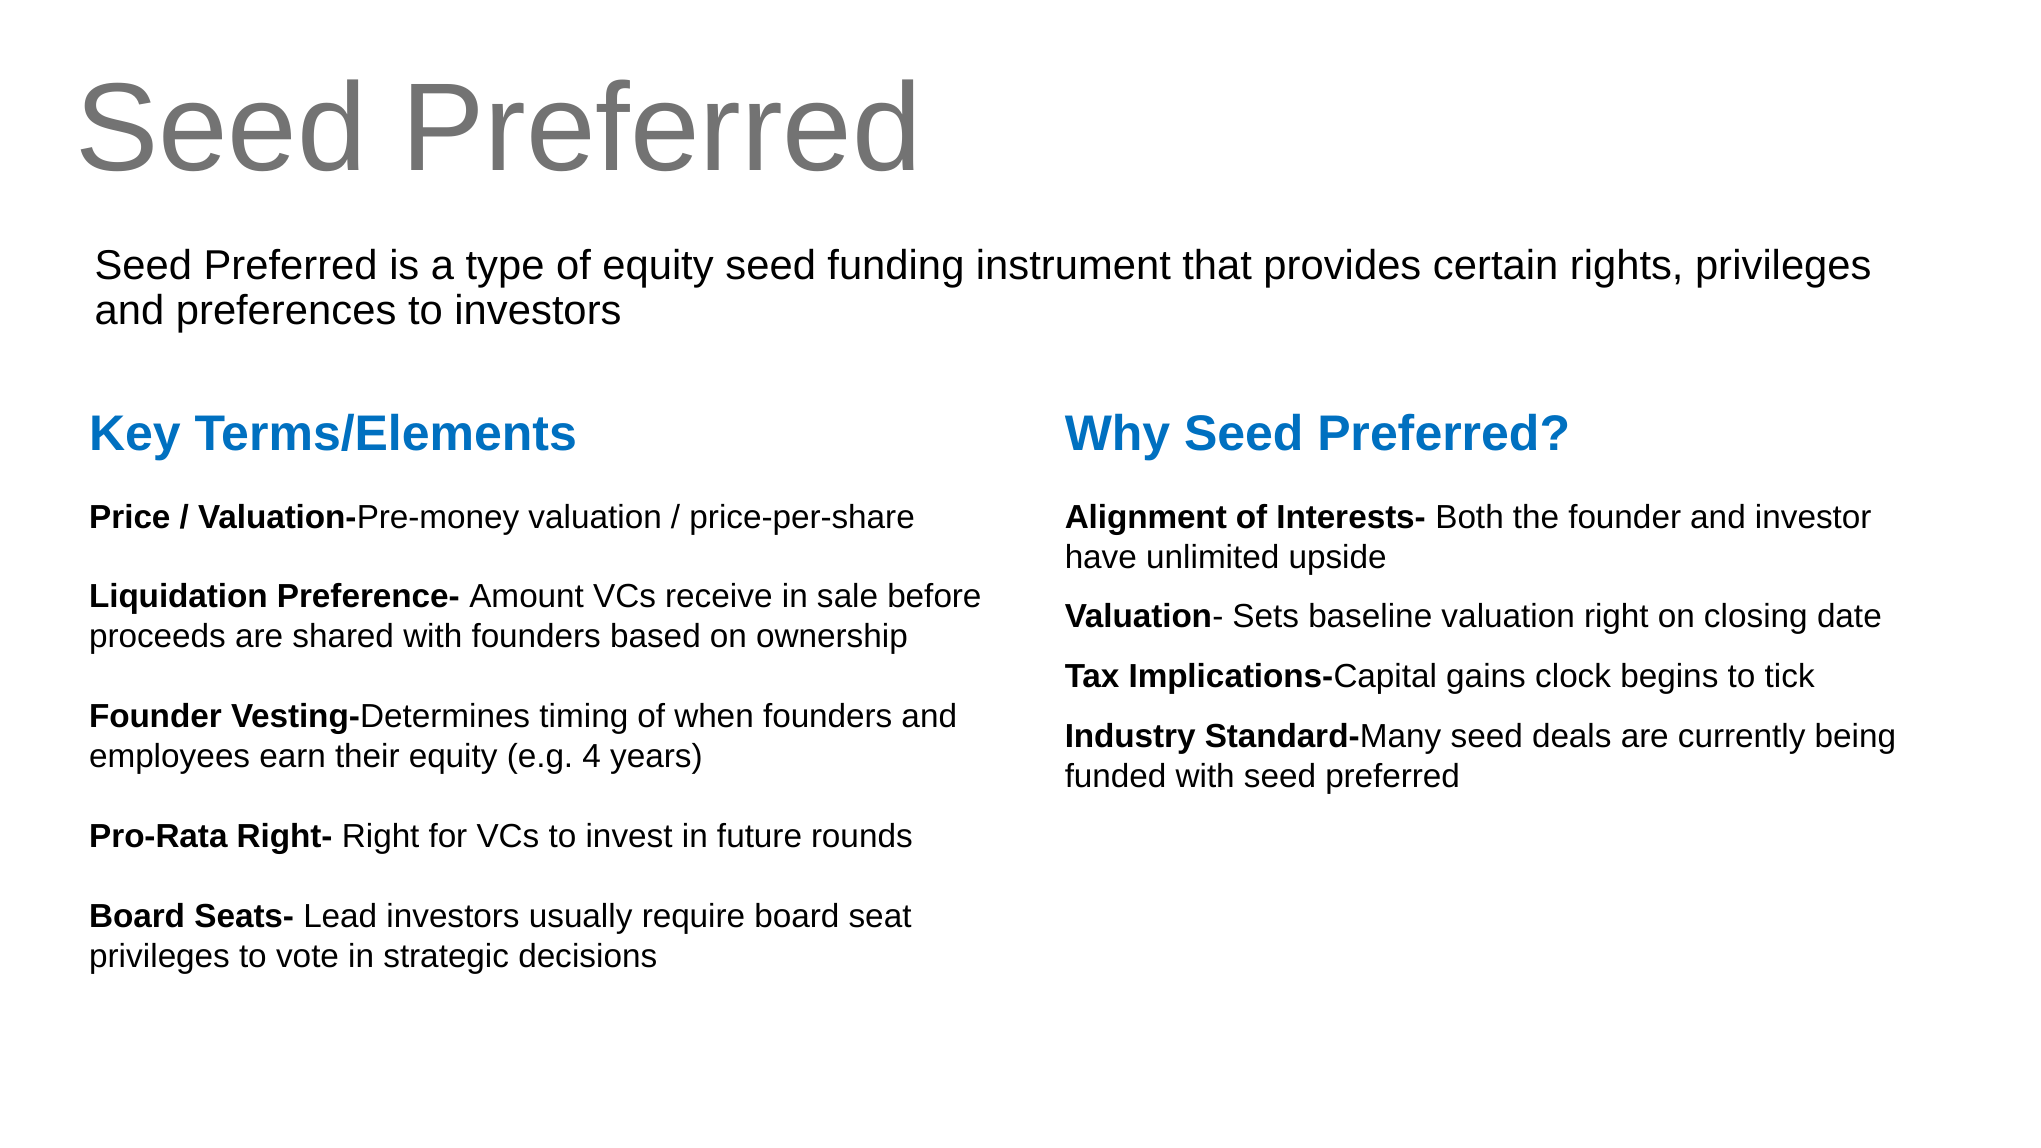

The flow of ideas, money, and equity
Seed Preferred
# The flow of ideas, money, and equity
Seed Preferred is a type of equity seed funding instrument that provides certain rights, privileges and preferences to investors
Why Seed Preferred?
Key Terms/Elements
Price / Valuation-Pre-money valuation / price-per-share

Liquidation Preference- Amount VCs receive in sale before proceeds are shared with founders based on ownership

Founder Vesting-Determines timing of when founders and employees earn their equity (e.g. 4 years)

Pro-Rata Right- Right for VCs to invest in future rounds

Board Seats- Lead investors usually require board seat privileges to vote in strategic decisions
Alignment of Interests- Both the founder and investor have unlimited upside

Valuation- Sets baseline valuation right on closing date

Tax Implications-Capital gains clock begins to tick

Industry Standard-Many seed deals are currently being funded with seed preferred